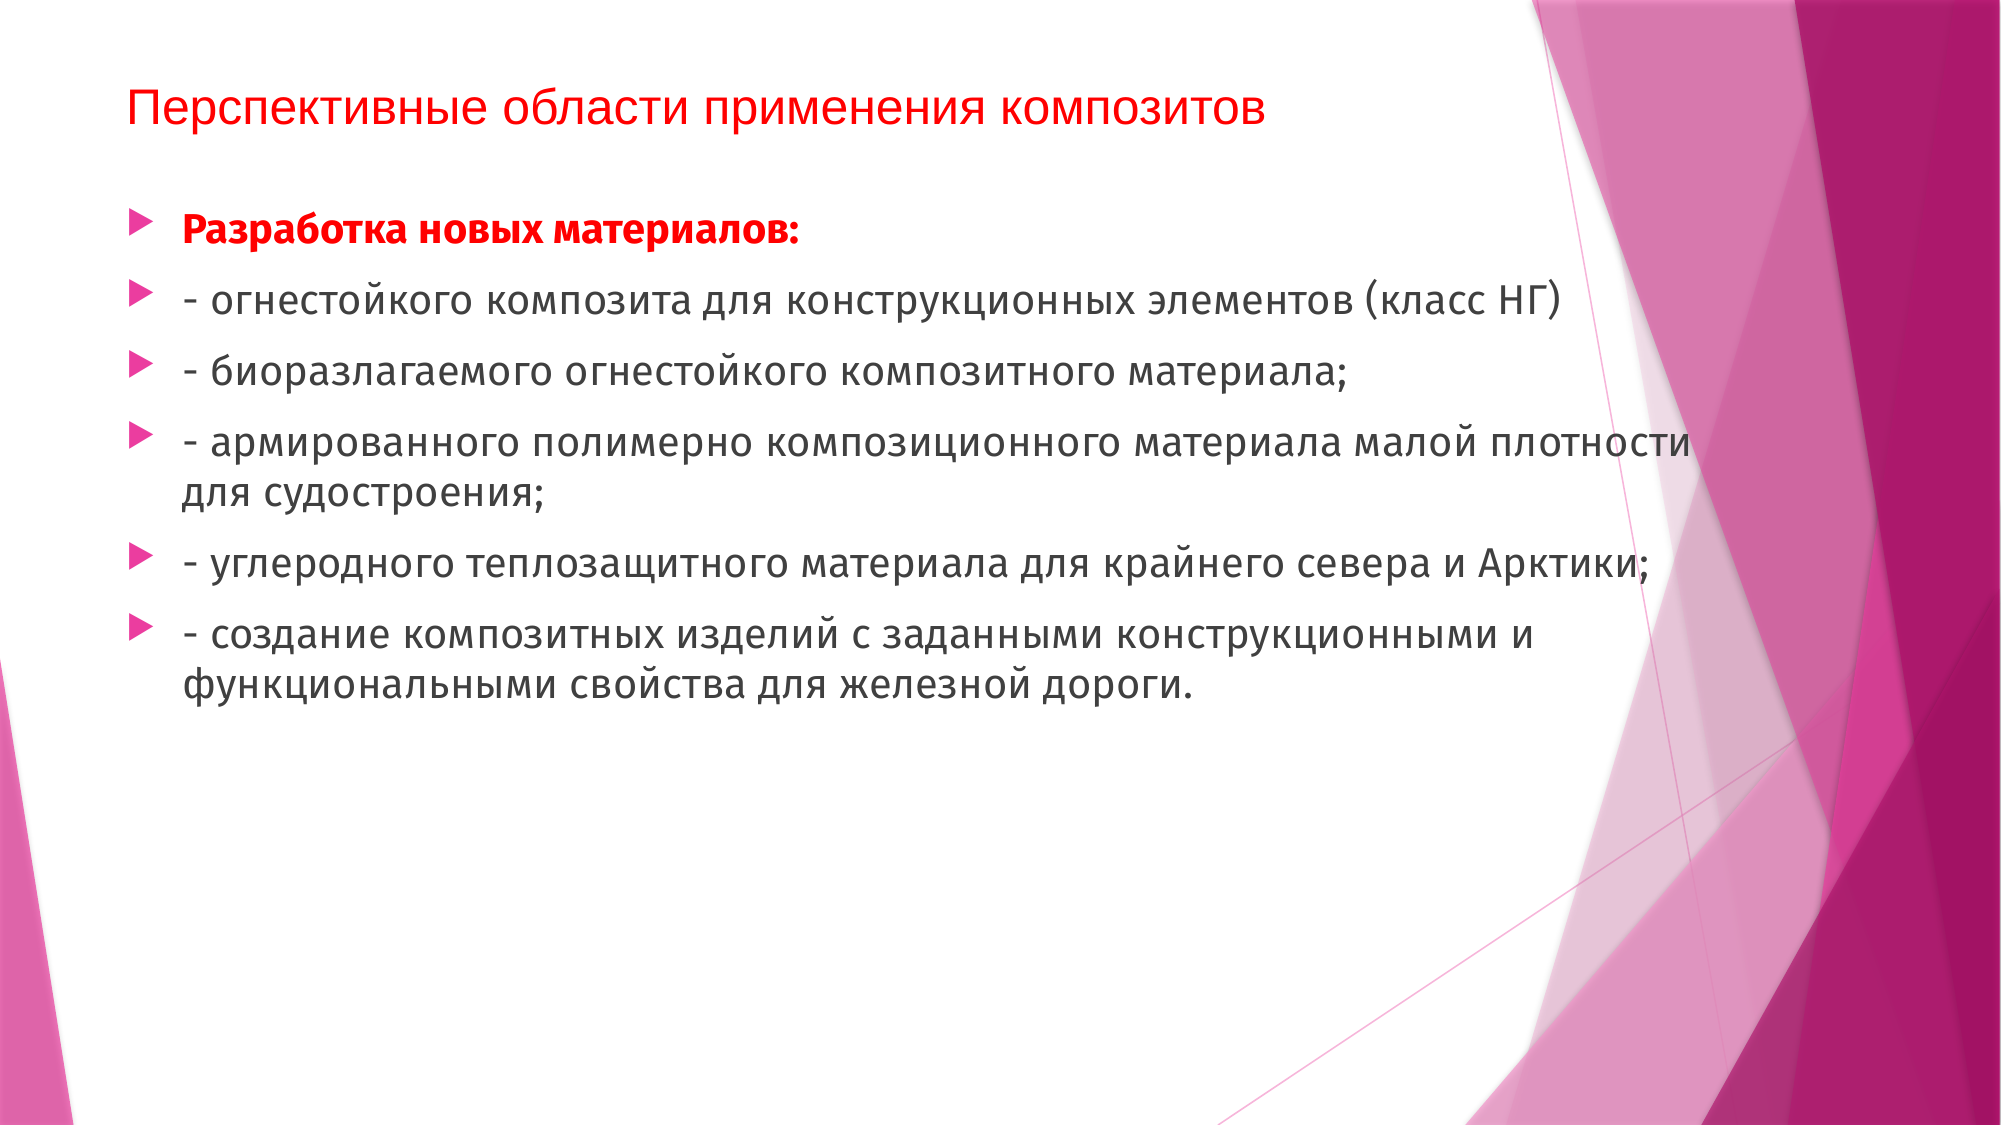

# Перспективные области применения композитов
Разработка новых материалов:
- огнестойкого композита для конструкционных элементов (класс НГ)
- биоразлагаемого огнестойкого композитного материала;
- армированного полимерно композиционного материала малой плотности для судостроения;
- углеродного теплозащитного материала для крайнего севера и Арктики;
- создание композитных изделий с заданными конструкционными и функциональными свойства для железной дороги.